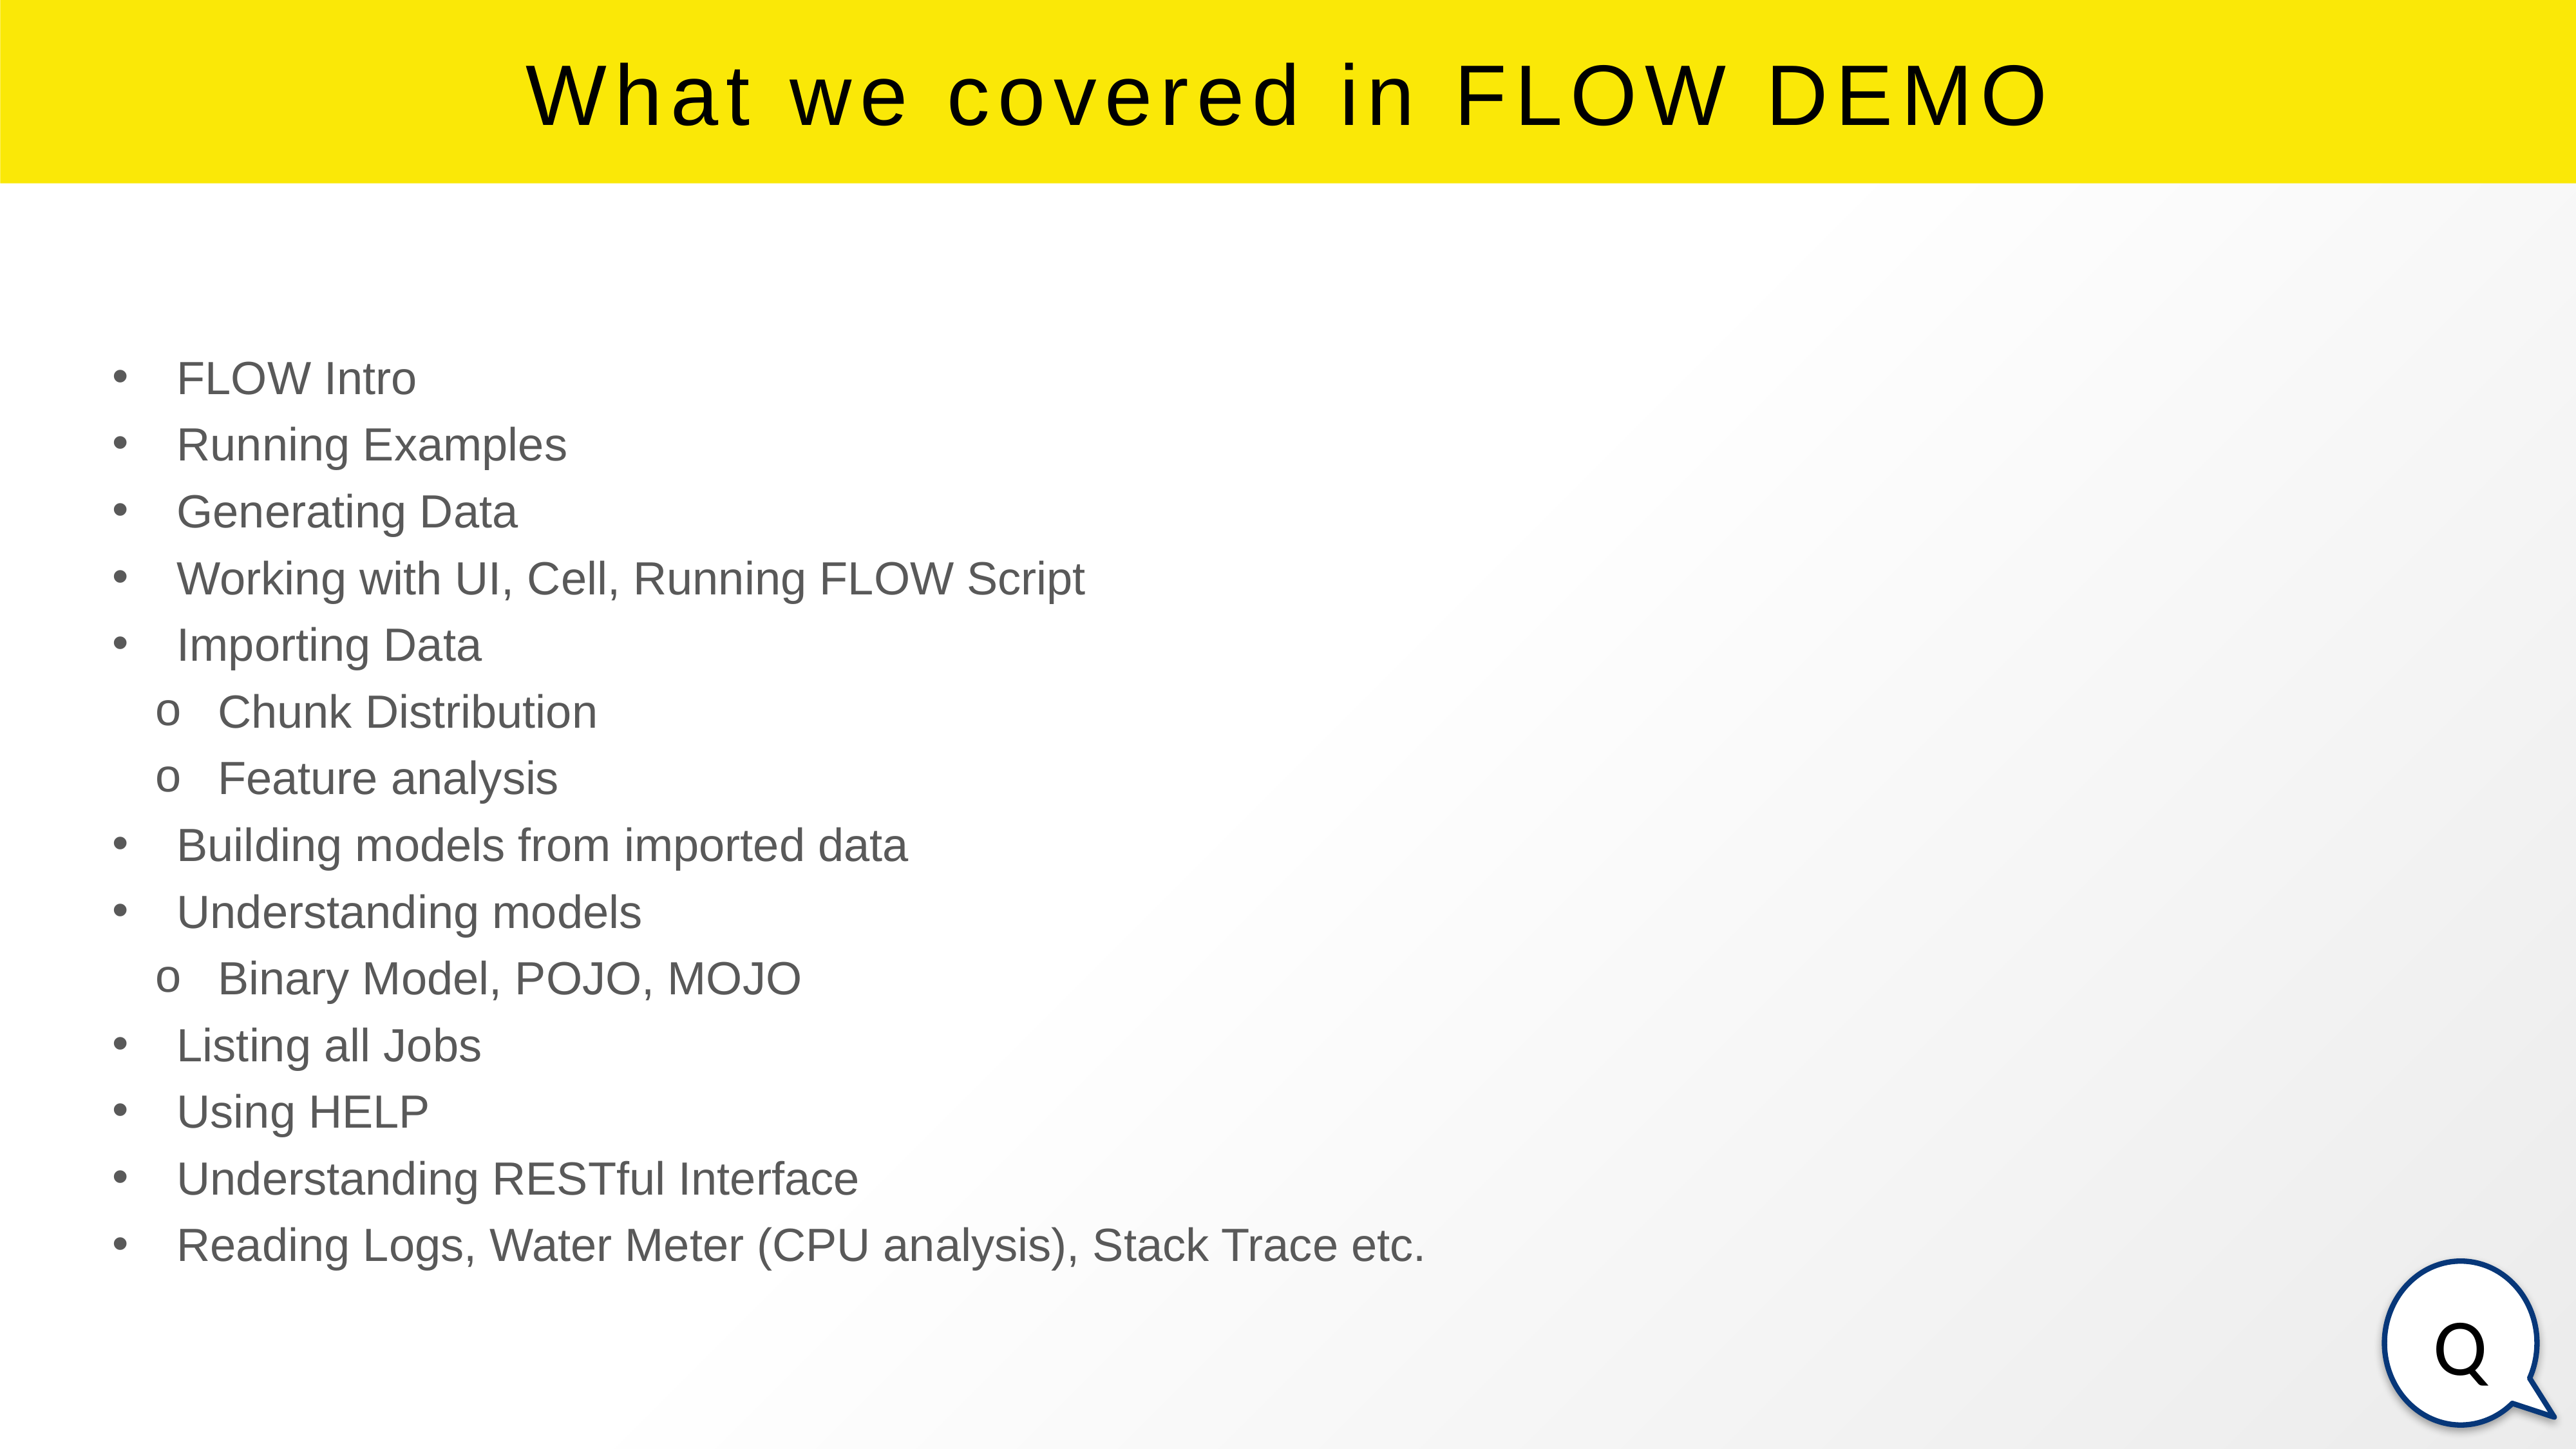

# What we covered in FLOW DEMO
FLOW Intro
Running Examples
Generating Data
Working with UI, Cell, Running FLOW Script
Importing Data
Chunk Distribution
Feature analysis
Building models from imported data
Understanding models
Binary Model, POJO, MOJO
Listing all Jobs
Using HELP
Understanding RESTful Interface
Reading Logs, Water Meter (CPU analysis), Stack Trace etc.
Q